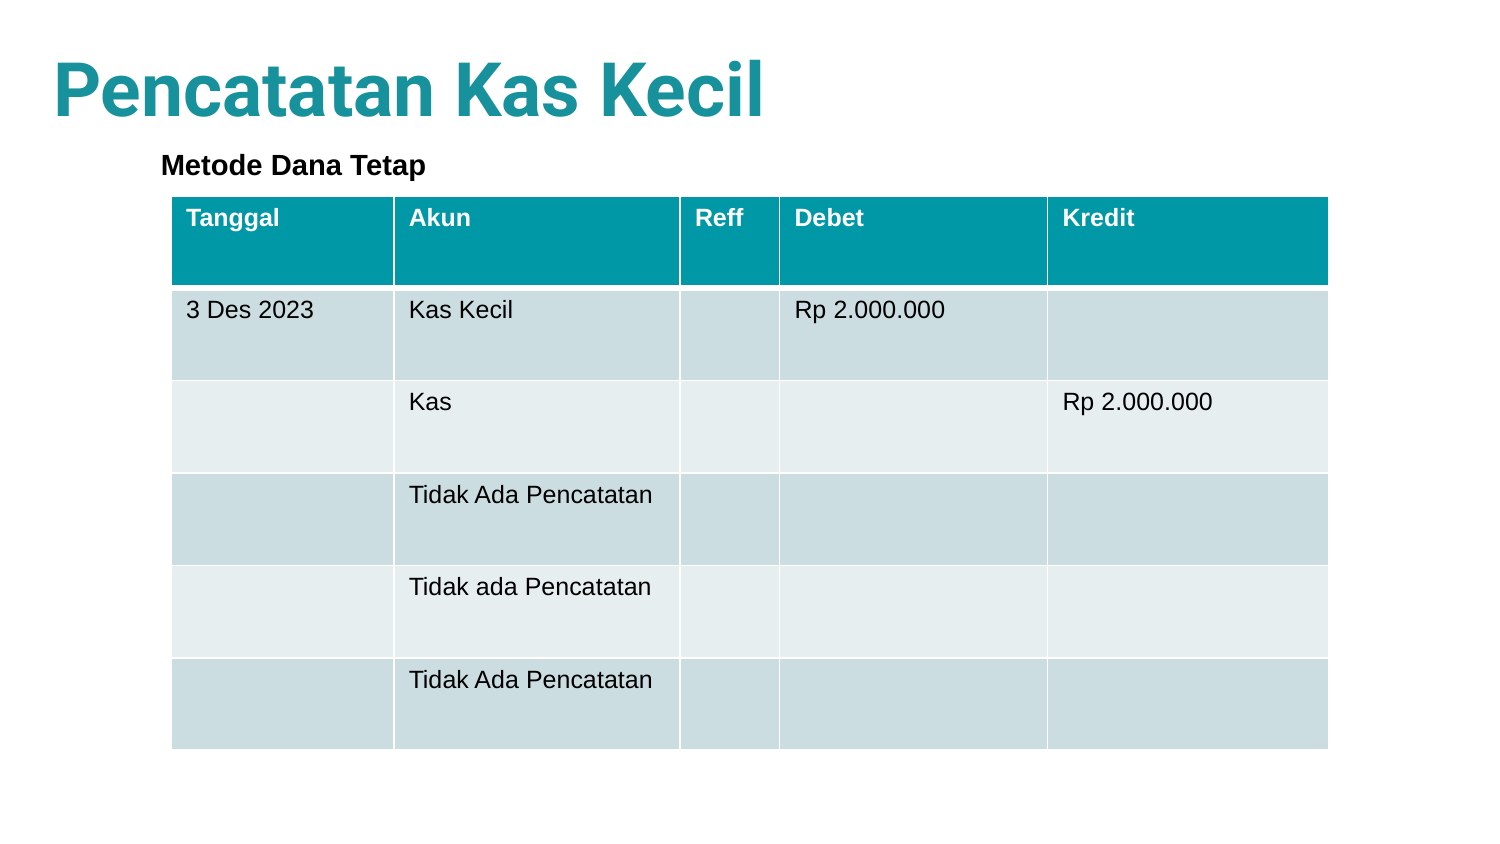

Pencatatan Kas Kecil
Metode Dana Tetap
| Tanggal | Akun | Reff | Debet | Kredit |
| --- | --- | --- | --- | --- |
| 3 Des 2023 | Kas Kecil |  | Rp 2.000.000 |  |
|  | Kas |  |  | Rp 2.000.000 |
|  | Tidak Ada Pencatatan |  |  |  |
|  | Tidak ada Pencatatan |  |  |  |
|  | Tidak Ada Pencatatan |  |  |  |